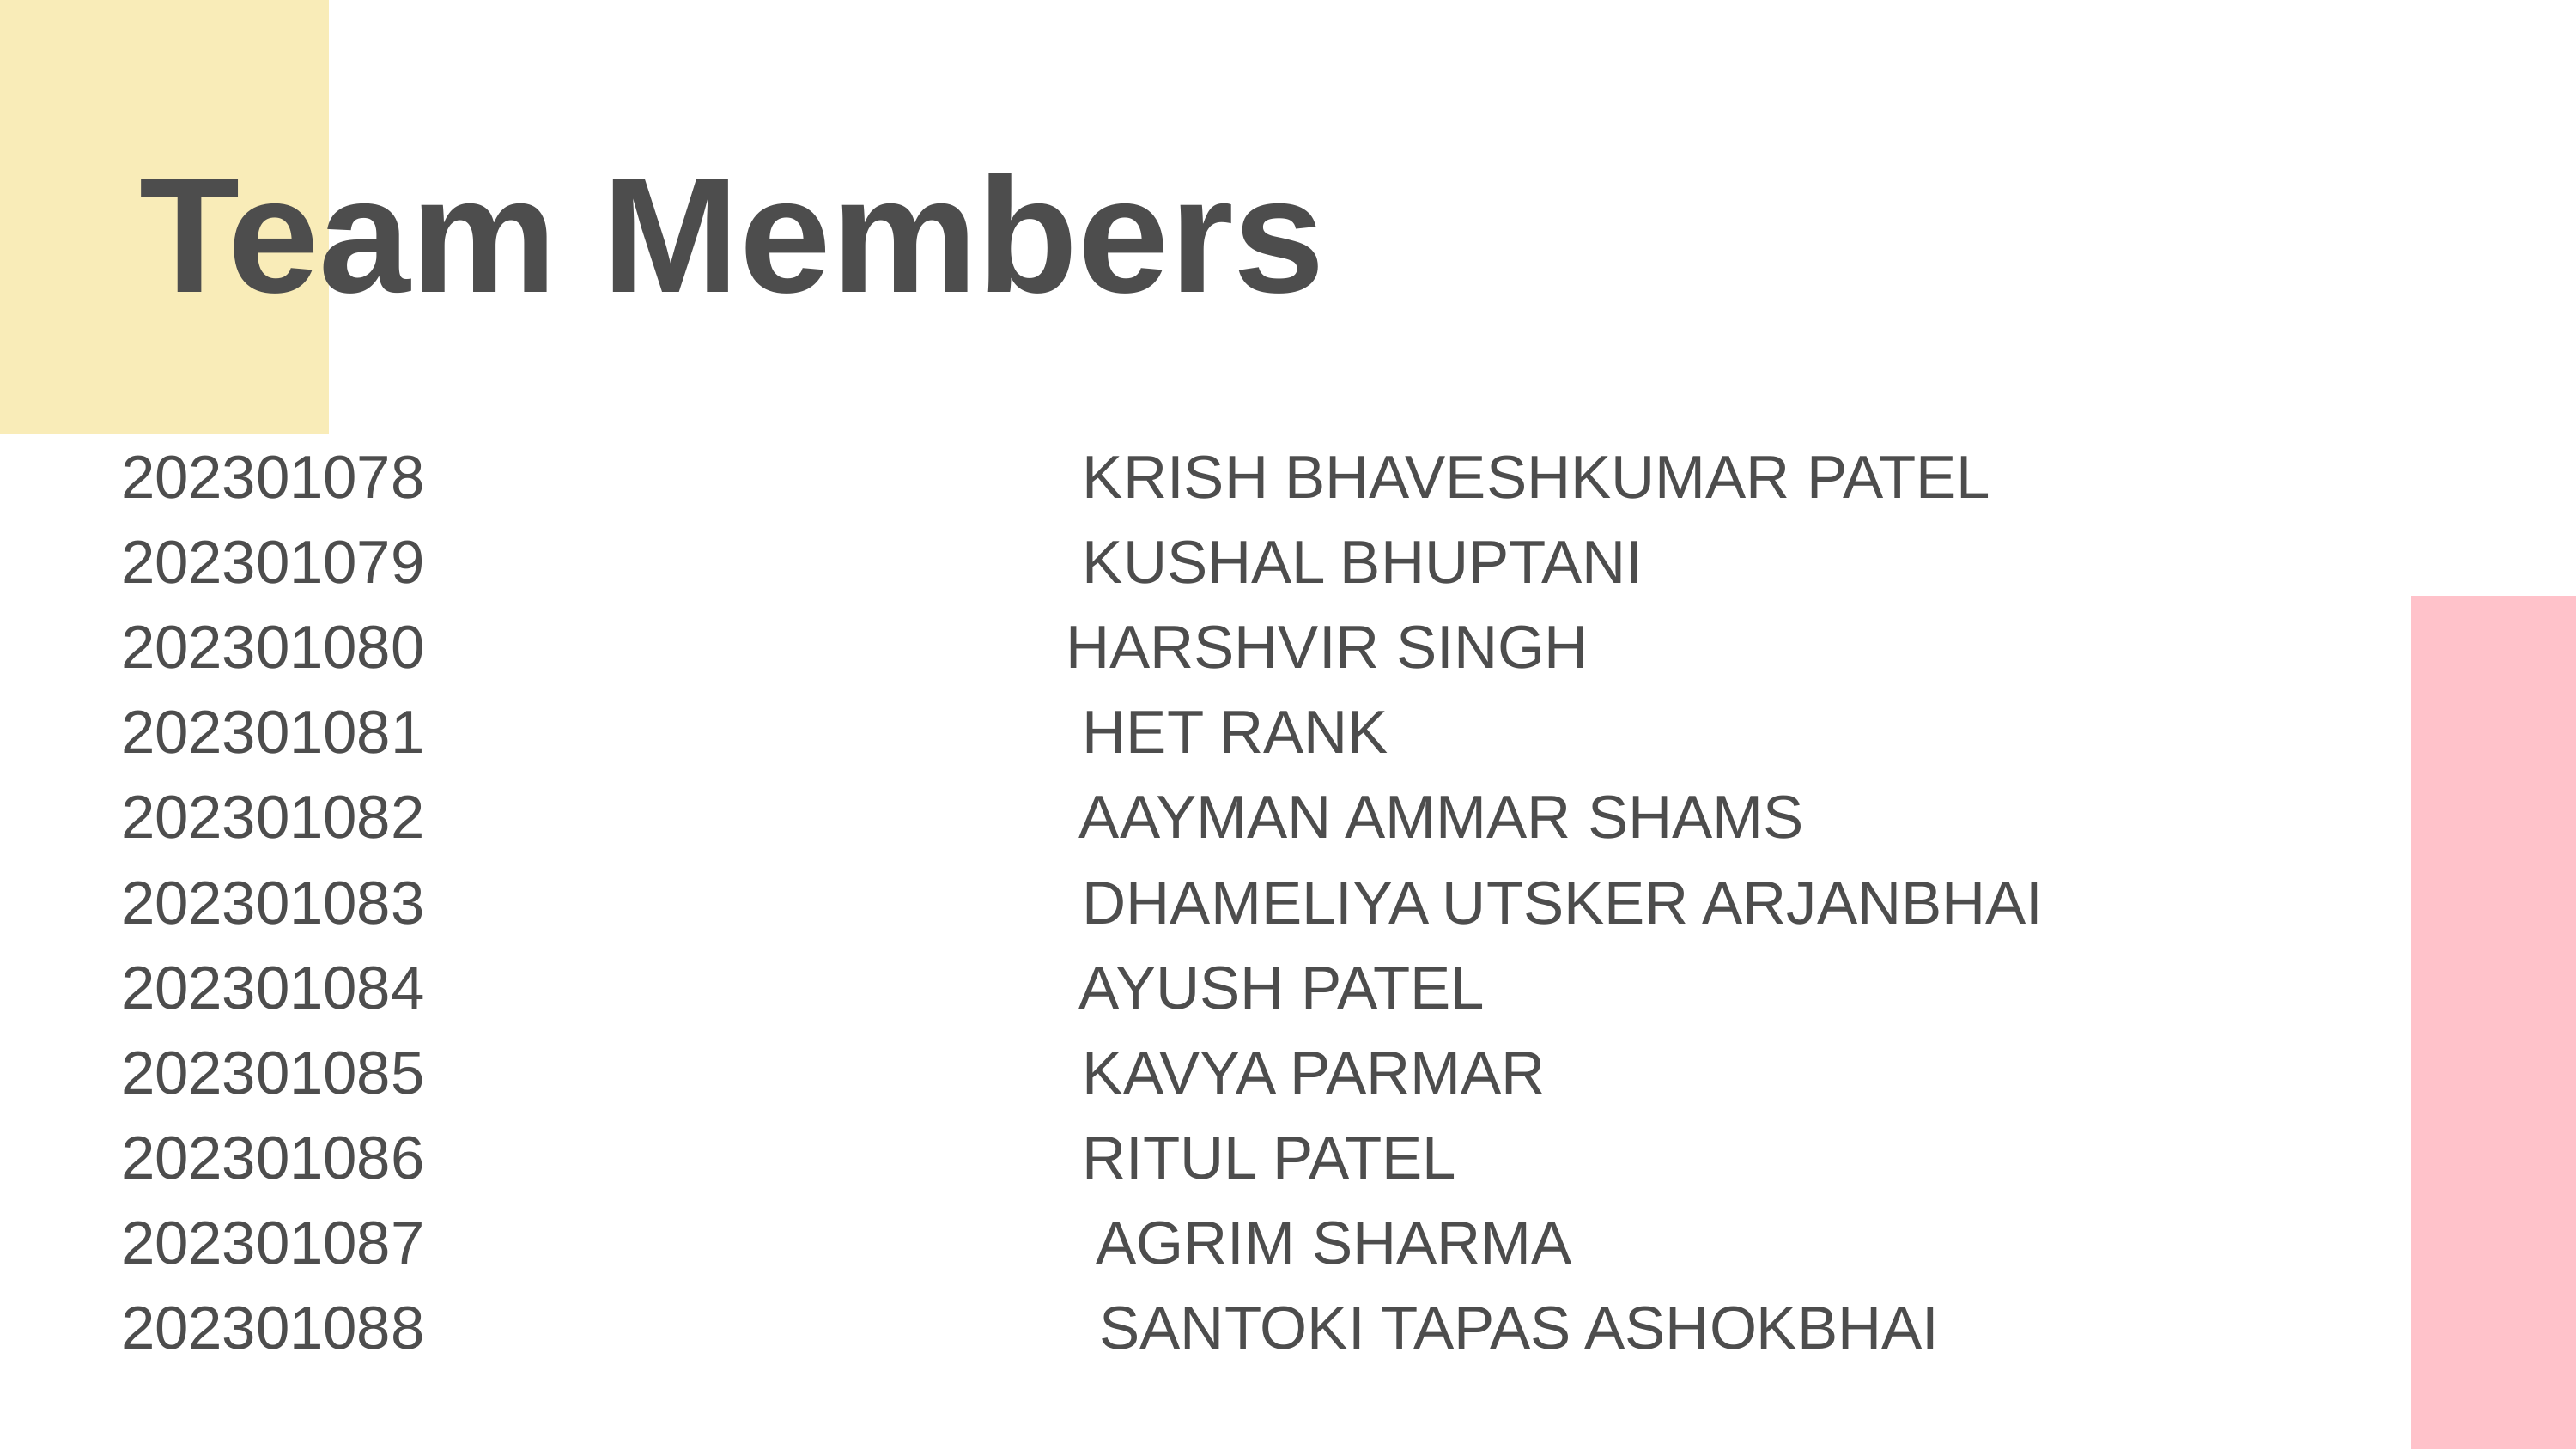

Team Members
202301078                                       KRISH BHAVESHKUMAR PATEL
202301079                                       KUSHAL BHUPTANI
202301080                                      HARSHVIR SINGH
202301081                                       HET RANK
202301082                                       AAYMAN AMMAR SHAMS
202301083                                       DHAMELIYA UTSKER ARJANBHAI
202301084                                       AYUSH PATEL
202301085                                       KAVYA PARMAR
202301086                                       RITUL PATEL
202301087                                        AGRIM SHARMA
202301088                                        SANTOKI TAPAS ASHOKBHAI